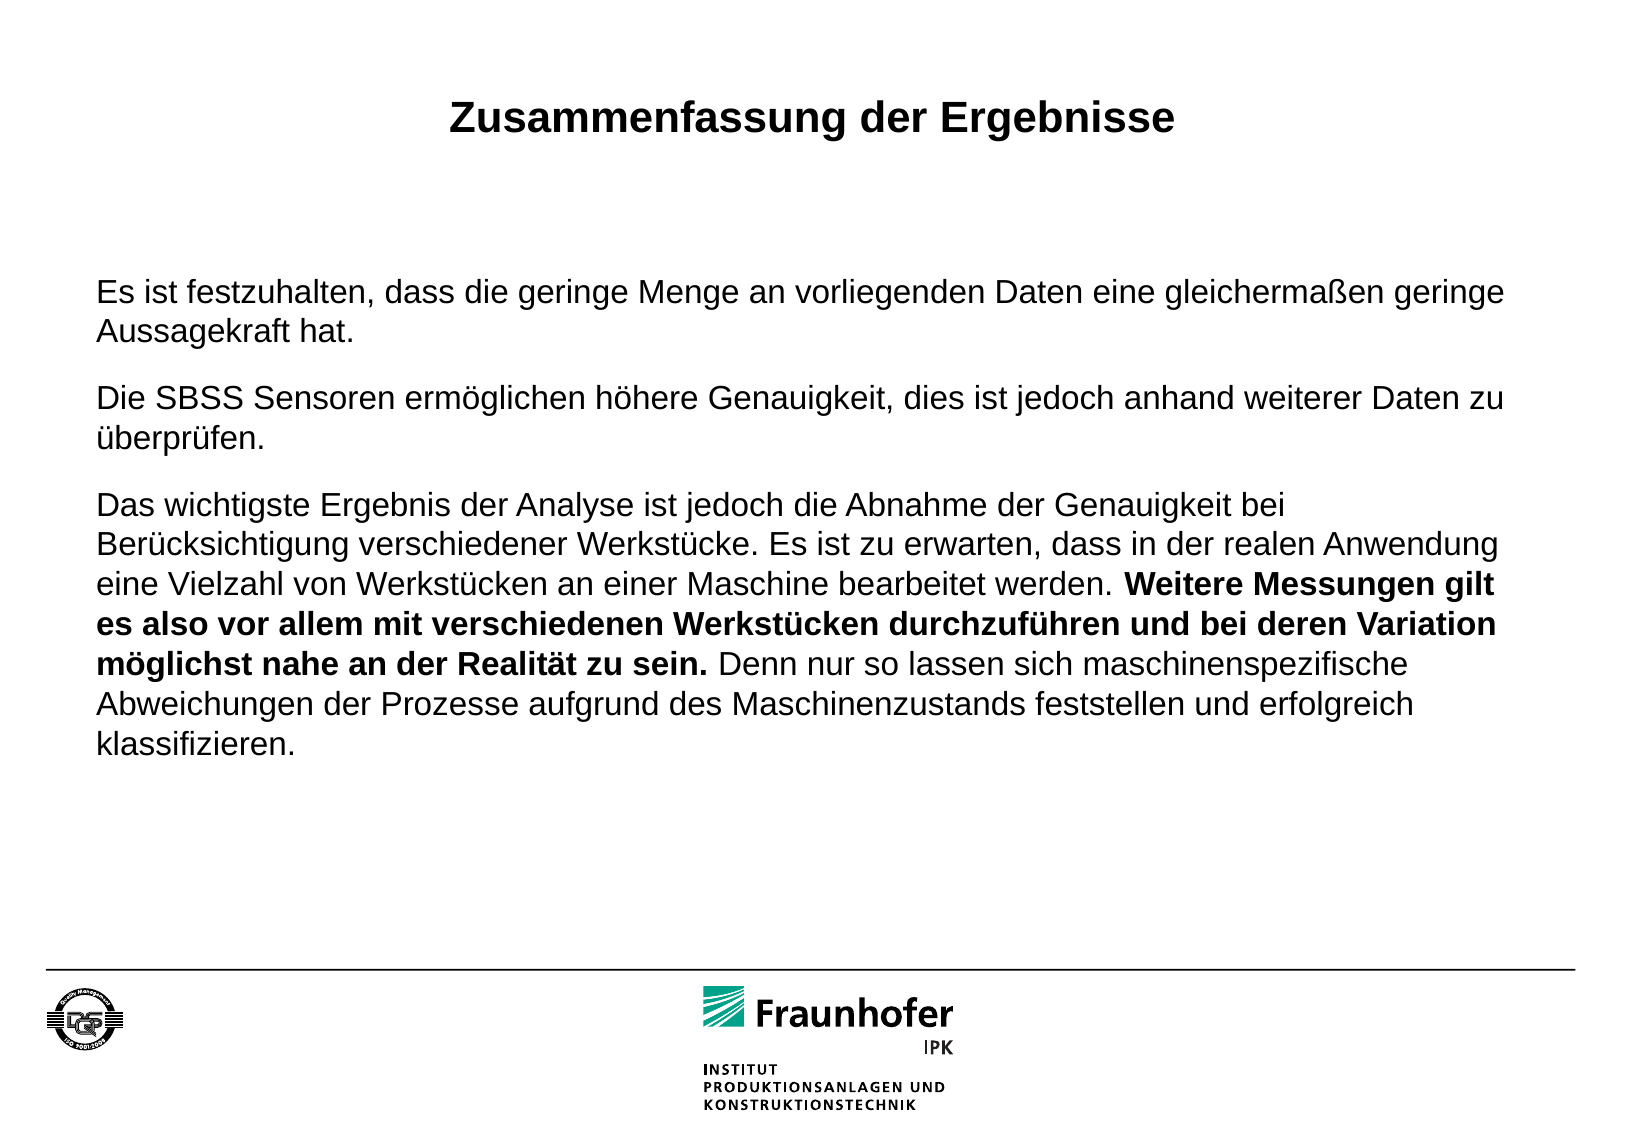

# Zusammenfassung der Ergebnisse
Es ist festzuhalten, dass die geringe Menge an vorliegenden Daten eine gleichermaßen geringe Aussagekraft hat.
Die SBSS Sensoren ermöglichen höhere Genauigkeit, dies ist jedoch anhand weiterer Daten zu überprüfen.
Das wichtigste Ergebnis der Analyse ist jedoch die Abnahme der Genauigkeit bei Berücksichtigung verschiedener Werkstücke. Es ist zu erwarten, dass in der realen Anwendung eine Vielzahl von Werkstücken an einer Maschine bearbeitet werden. Weitere Messungen gilt es also vor allem mit verschiedenen Werkstücken durchzuführen und bei deren Variation möglichst nahe an der Realität zu sein. Denn nur so lassen sich maschinenspezifische Abweichungen der Prozesse aufgrund des Maschinenzustands feststellen und erfolgreich klassifizieren.